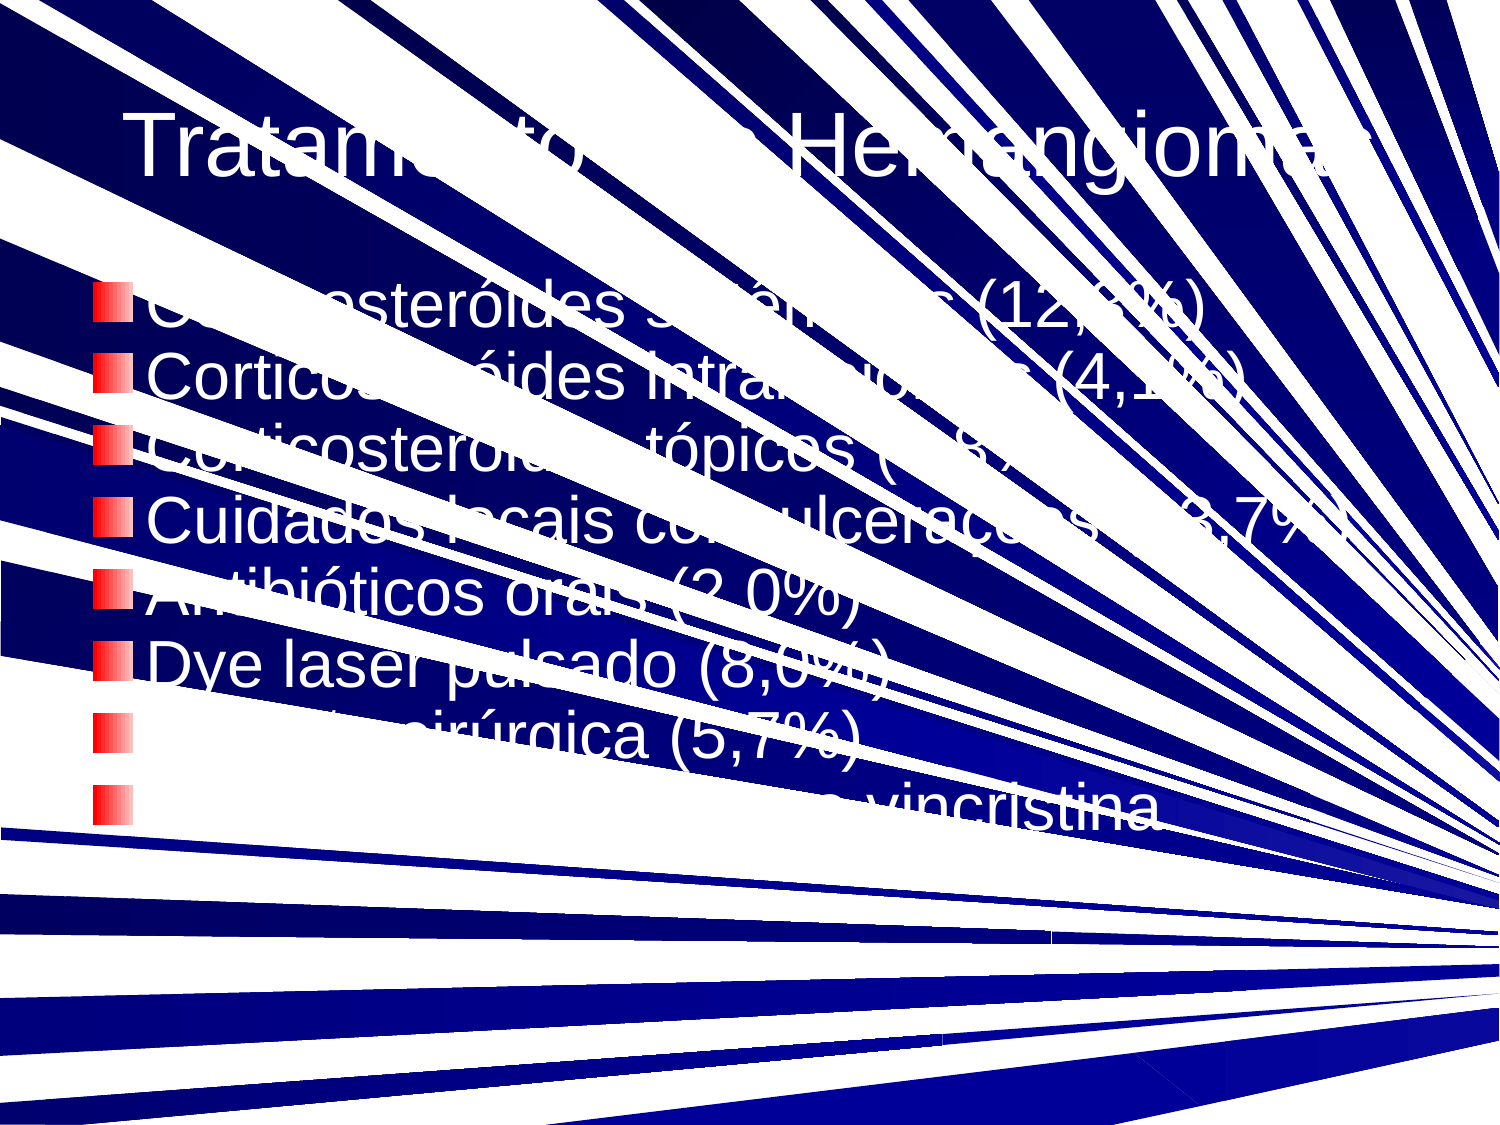

Tratamento dos Hemangiomas
Corticosteróides sistêmicos (12,3%)
Corticosteróides intralesionais (4,1%)
Corticosteróides tópicos (9,8%)
Cuidados locais com ulcerações (13,7%)
Antibióticos orais (2,0%)
Dye laser pulsado (8,0%)
Excisão cirúrgica (5,7%)
Raramente: interferon e vincristina